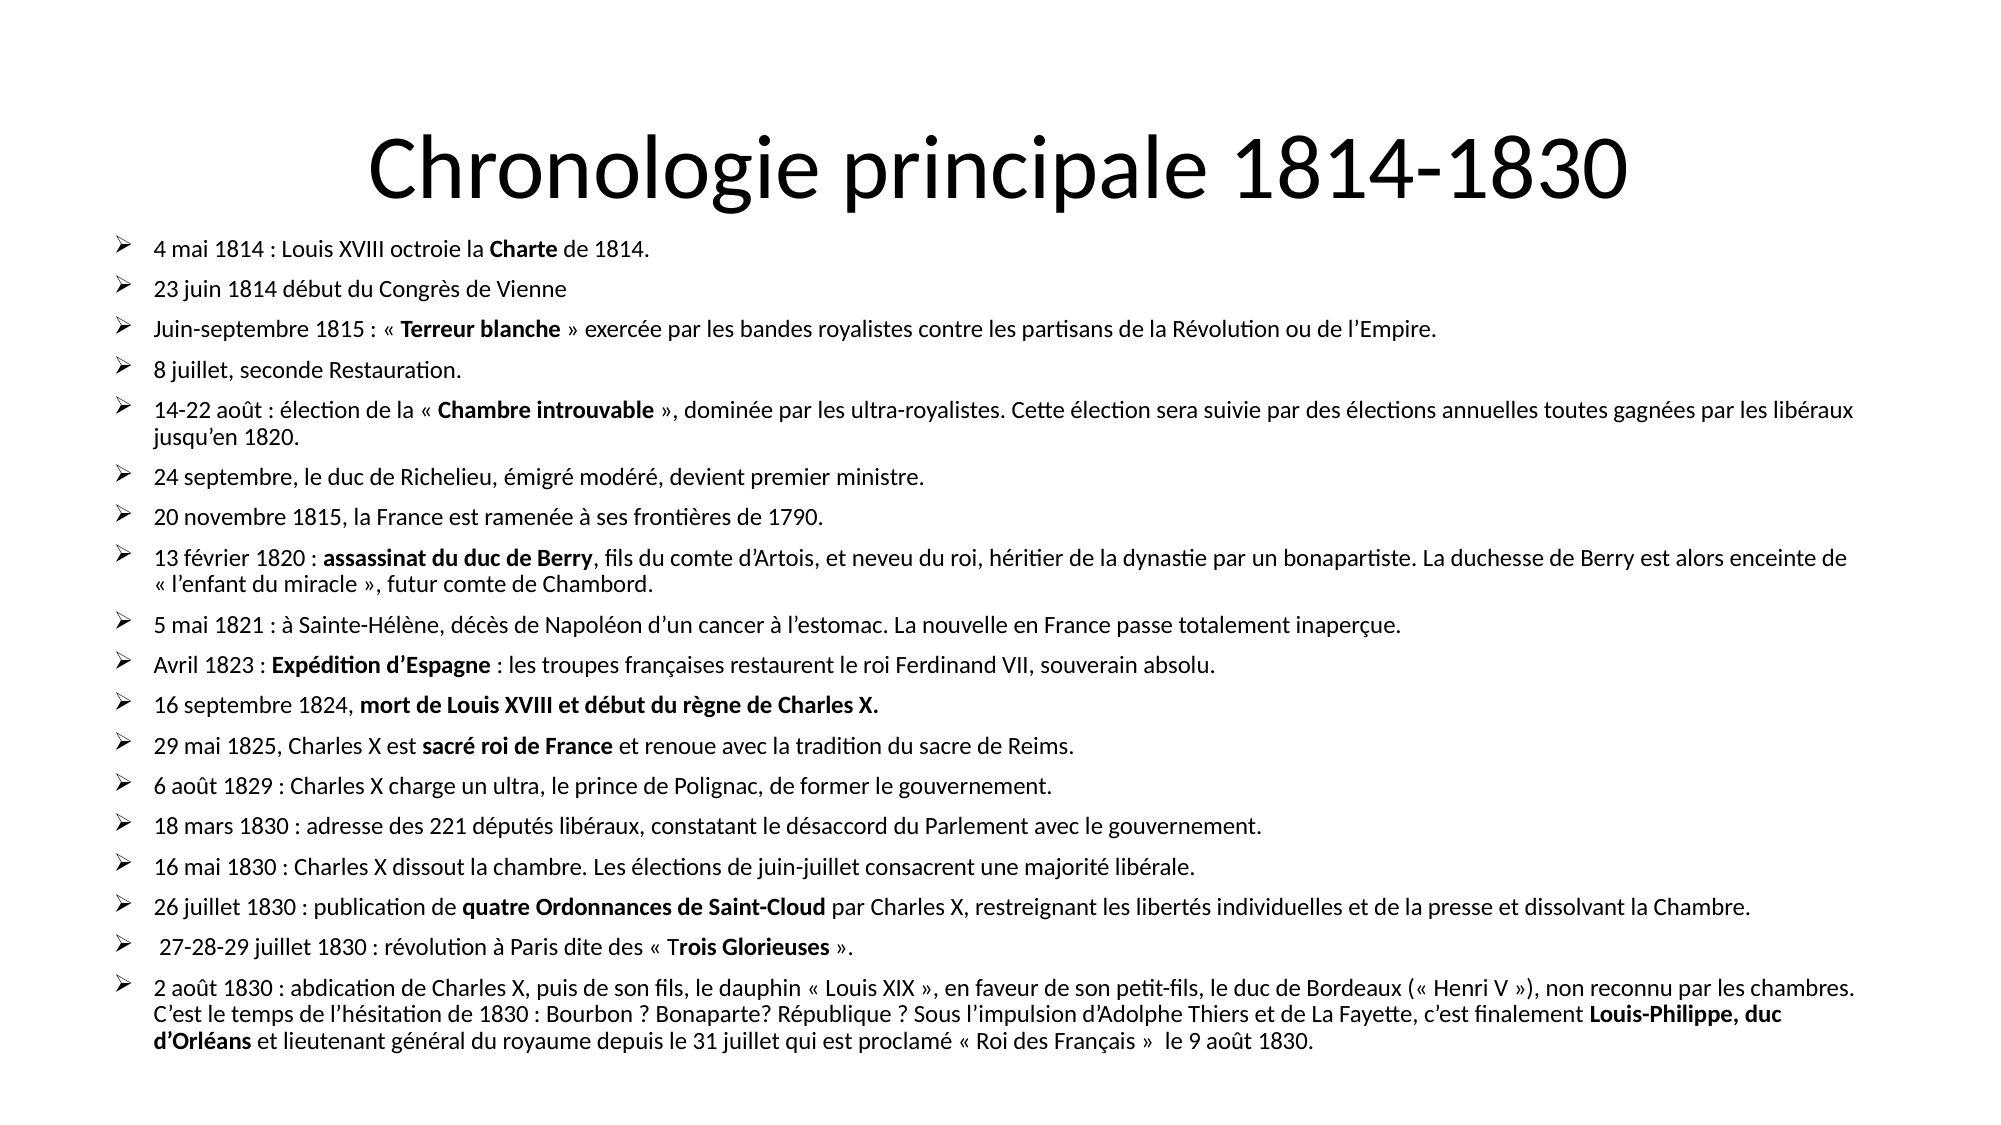

# Chronologie principale 1814-1830
4 mai 1814 : Louis XVIII octroie la Charte de 1814.
23 juin 1814 début du Congrès de Vienne
Juin-septembre 1815 : « Terreur blanche » exercée par les bandes royalistes contre les partisans de la Révolution ou de l’Empire.
8 juillet, seconde Restauration.
14-22 août : élection de la « Chambre introuvable », dominée par les ultra-royalistes. Cette élection sera suivie par des élections annuelles toutes gagnées par les libéraux jusqu’en 1820.
24 septembre, le duc de Richelieu, émigré modéré, devient premier ministre.
20 novembre 1815, la France est ramenée à ses frontières de 1790.
13 février 1820 : assassinat du duc de Berry, fils du comte d’Artois, et neveu du roi, héritier de la dynastie par un bonapartiste. La duchesse de Berry est alors enceinte de « l’enfant du miracle », futur comte de Chambord.
5 mai 1821 : à Sainte-Hélène, décès de Napoléon d’un cancer à l’estomac. La nouvelle en France passe totalement inaperçue.
Avril 1823 : Expédition d’Espagne : les troupes françaises restaurent le roi Ferdinand VII, souverain absolu.
16 septembre 1824, mort de Louis XVIII et début du règne de Charles X.
29 mai 1825, Charles X est sacré roi de France et renoue avec la tradition du sacre de Reims.
6 août 1829 : Charles X charge un ultra, le prince de Polignac, de former le gouvernement.
18 mars 1830 : adresse des 221 députés libéraux, constatant le désaccord du Parlement avec le gouvernement.
16 mai 1830 : Charles X dissout la chambre. Les élections de juin-juillet consacrent une majorité libérale.
26 juillet 1830 : publication de quatre Ordonnances de Saint-Cloud par Charles X, restreignant les libertés individuelles et de la presse et dissolvant la Chambre.
 27-28-29 juillet 1830 : révolution à Paris dite des « Trois Glorieuses ».
2 août 1830 : abdication de Charles X, puis de son fils, le dauphin « Louis XIX », en faveur de son petit-fils, le duc de Bordeaux (« Henri V »), non reconnu par les chambres. C’est le temps de l’hésitation de 1830 : Bourbon ? Bonaparte? République ? Sous l’impulsion d’Adolphe Thiers et de La Fayette, c’est finalement Louis-Philippe, duc d’Orléans et lieutenant général du royaume depuis le 31 juillet qui est proclamé « Roi des Français »  le 9 août 1830.